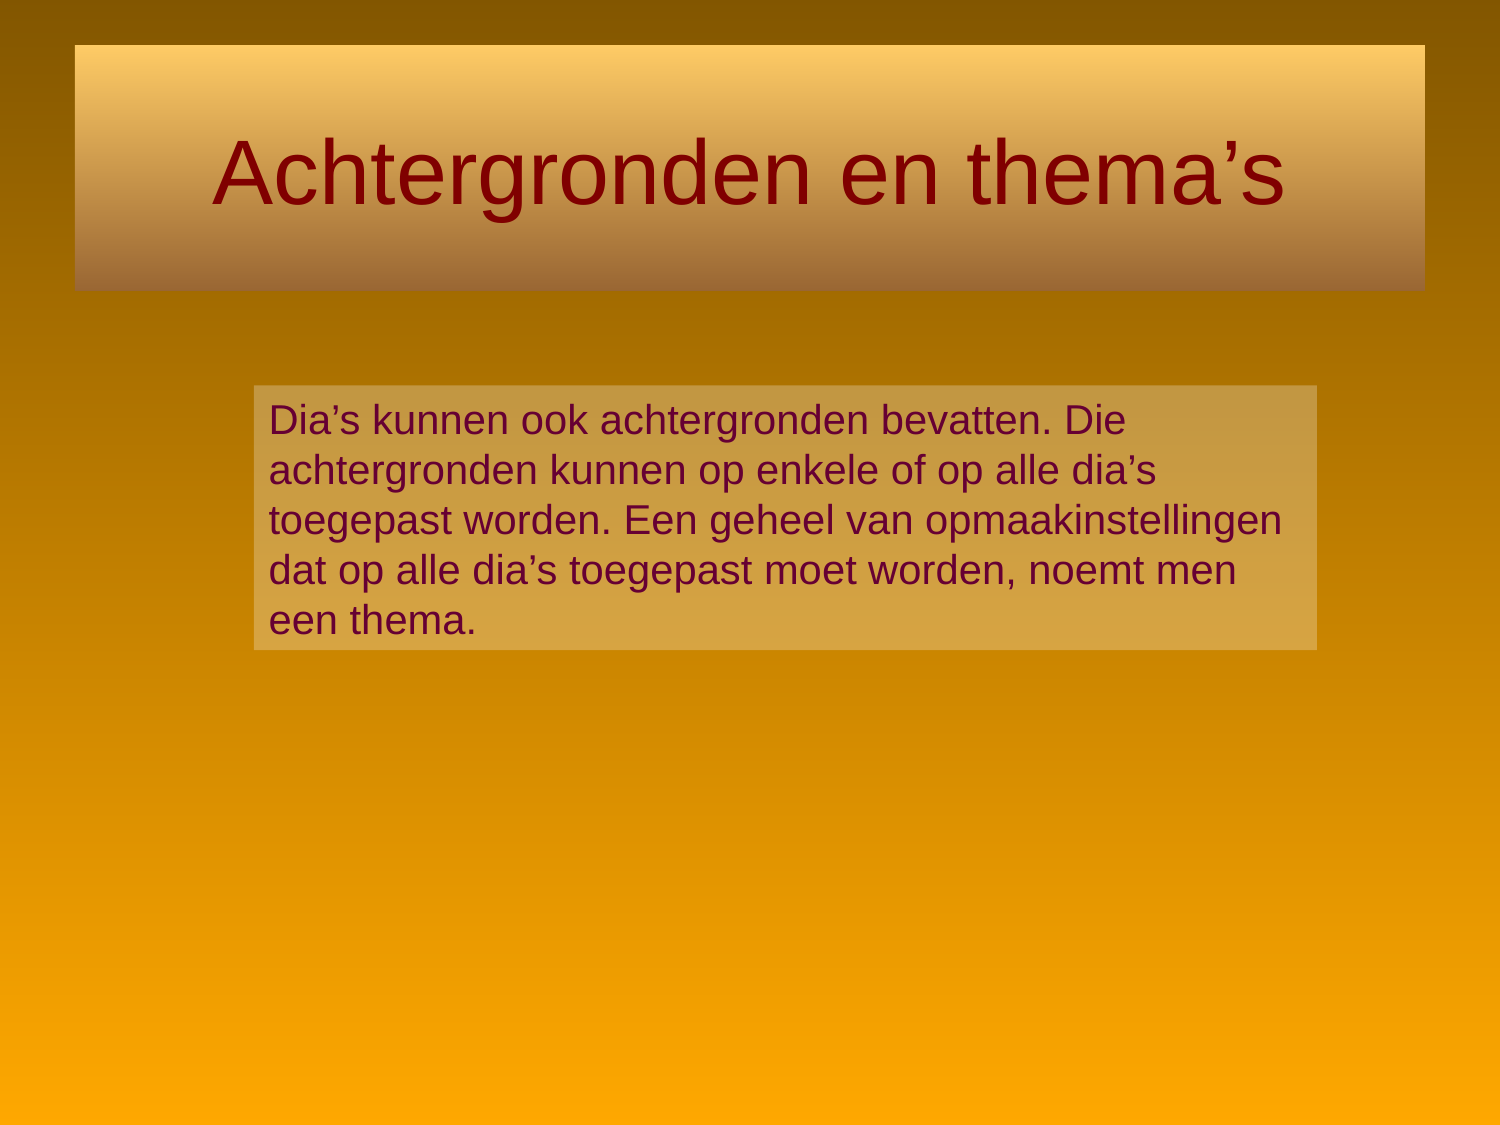

Achtergronden en thema’s
Dia’s kunnen ook achtergronden bevatten. Die achtergronden kunnen op enkele of op alle dia’s toegepast worden. Een geheel van opmaakinstellingen dat op alle dia’s toegepast moet worden, noemt men een thema.